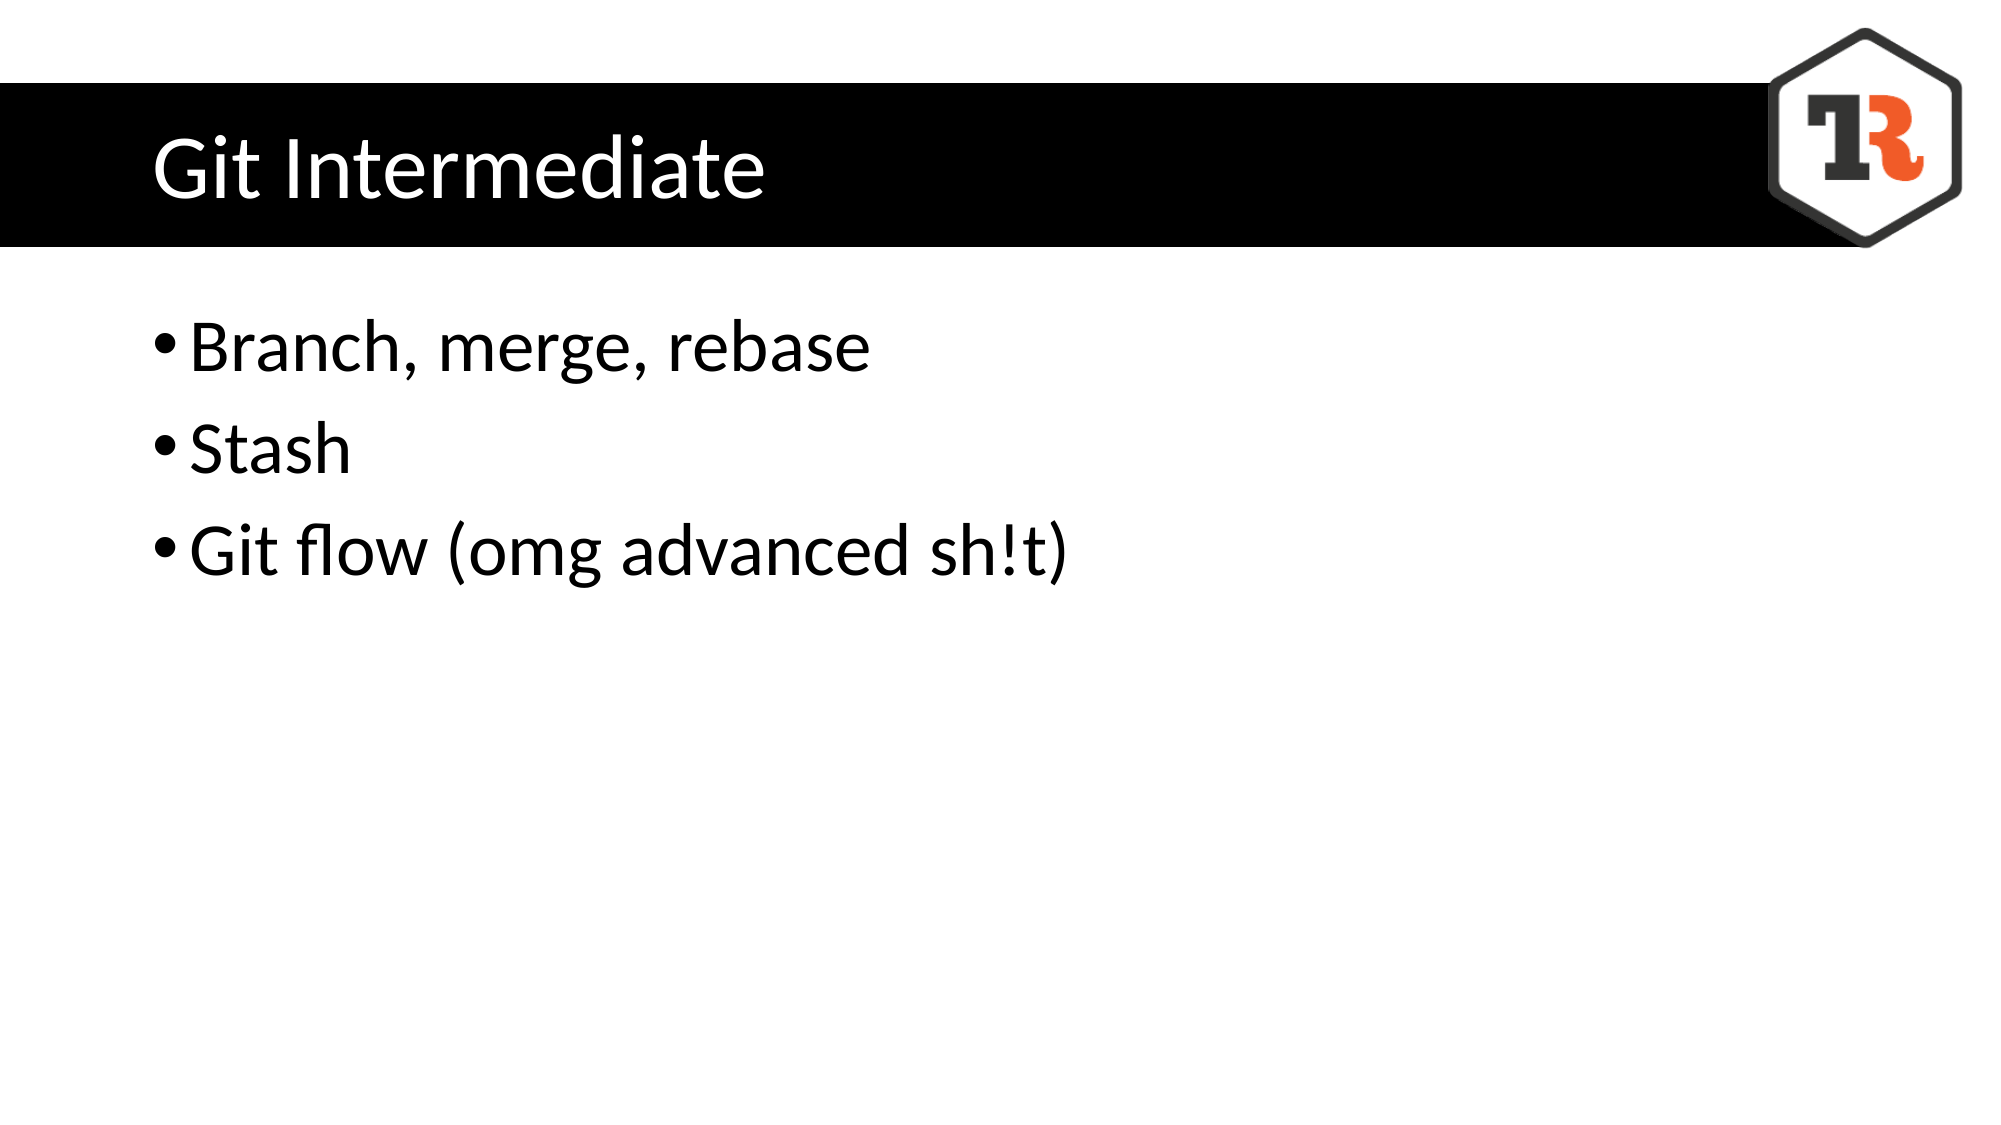

# Git Intermediate
Branch, merge, rebase
Stash
Git flow (omg advanced sh!t)